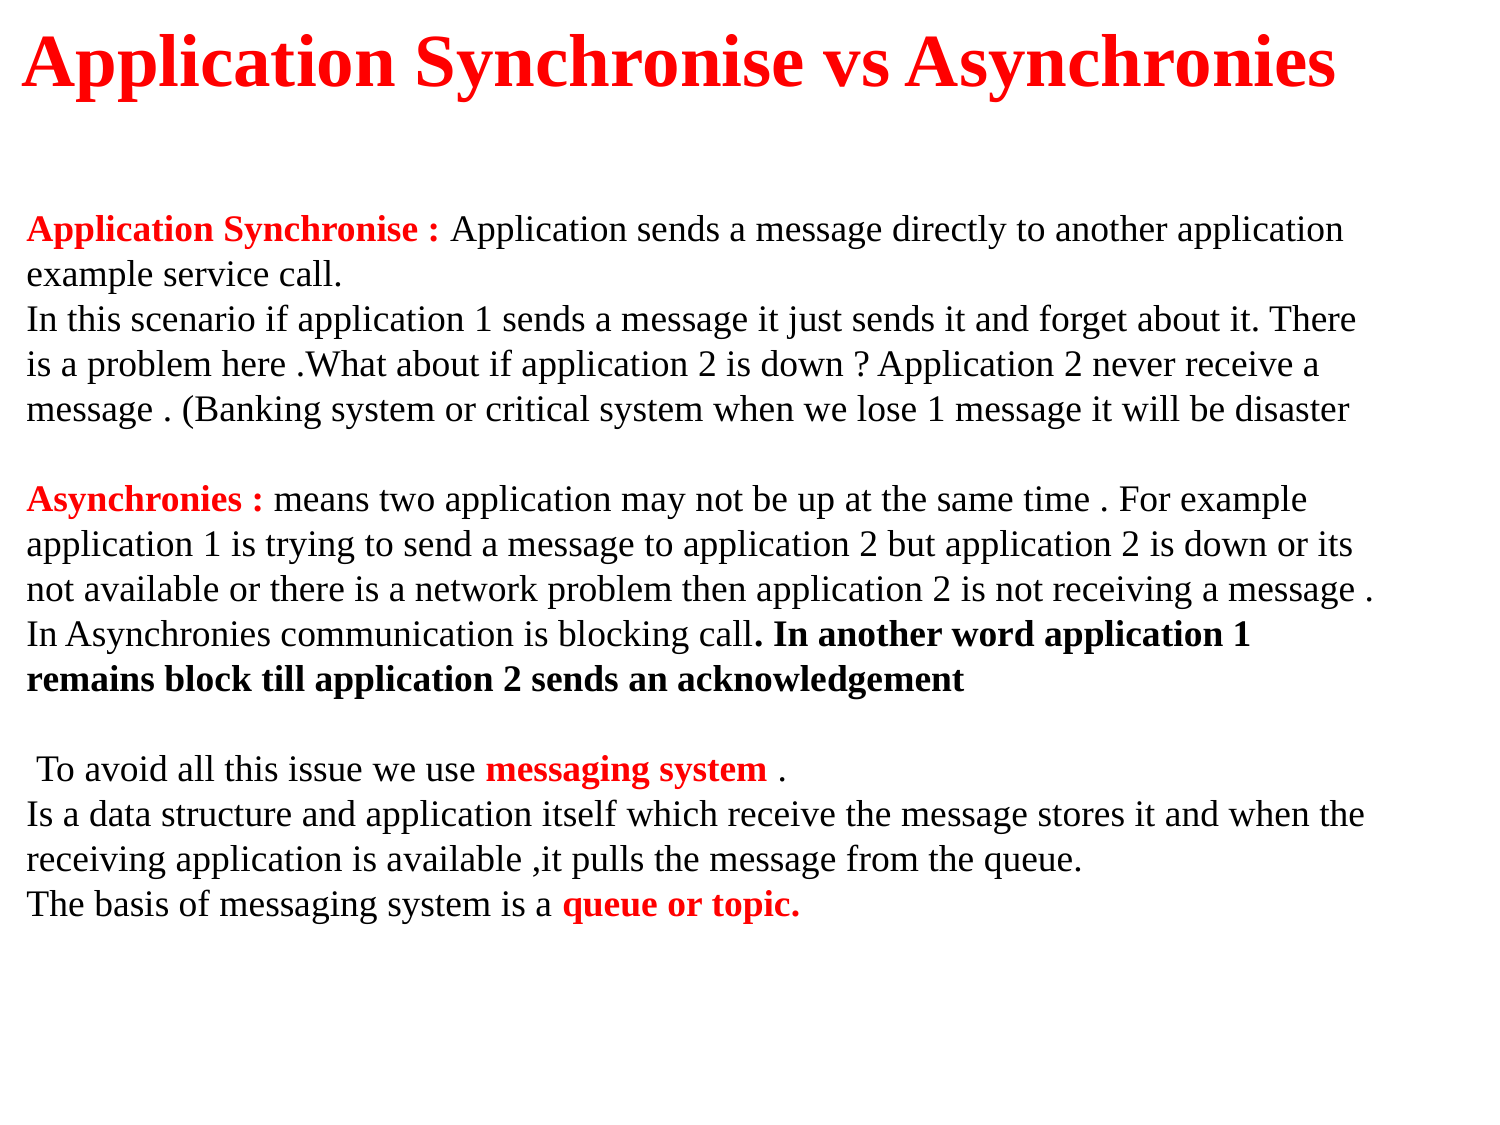

Application Synchronise vs Asynchronies
Application Synchronise : Application sends a message directly to another application example service call.
In this scenario if application 1 sends a message it just sends it and forget about it. There is a problem here .What about if application 2 is down ? Application 2 never receive a message . (Banking system or critical system when we lose 1 message it will be disaster

Asynchronies : means two application may not be up at the same time . For example application 1 is trying to send a message to application 2 but application 2 is down or its not available or there is a network problem then application 2 is not receiving a message . In Asynchronies communication is blocking call. In another word application 1 remains block till application 2 sends an acknowledgement

 To avoid all this issue we use messaging system .
Is a data structure and application itself which receive the message stores it and when the receiving application is available ,it pulls the message from the queue.
The basis of messaging system is a queue or topic.